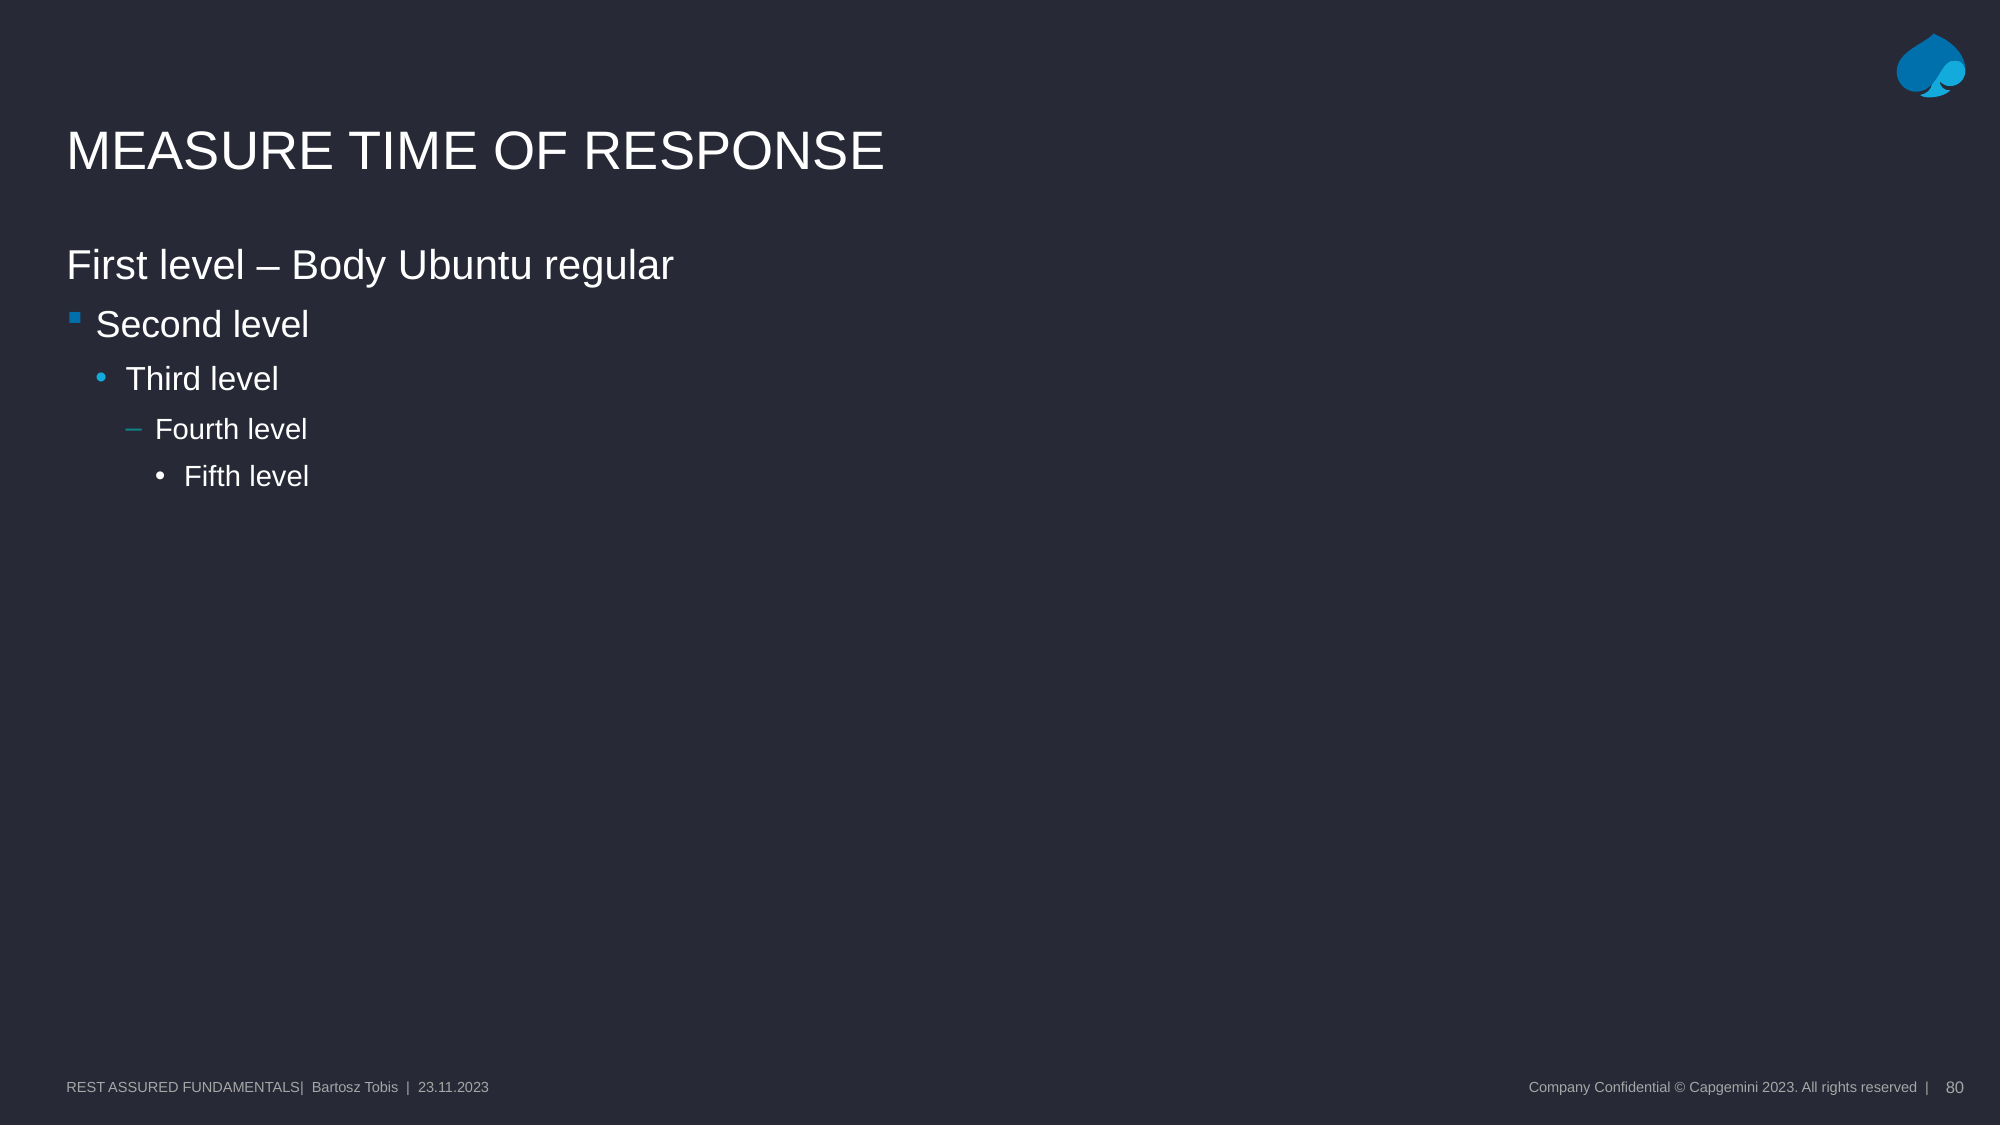

# Measure time of response
First level – Body Ubuntu regular
Second level
Third level
Fourth level
Fifth level